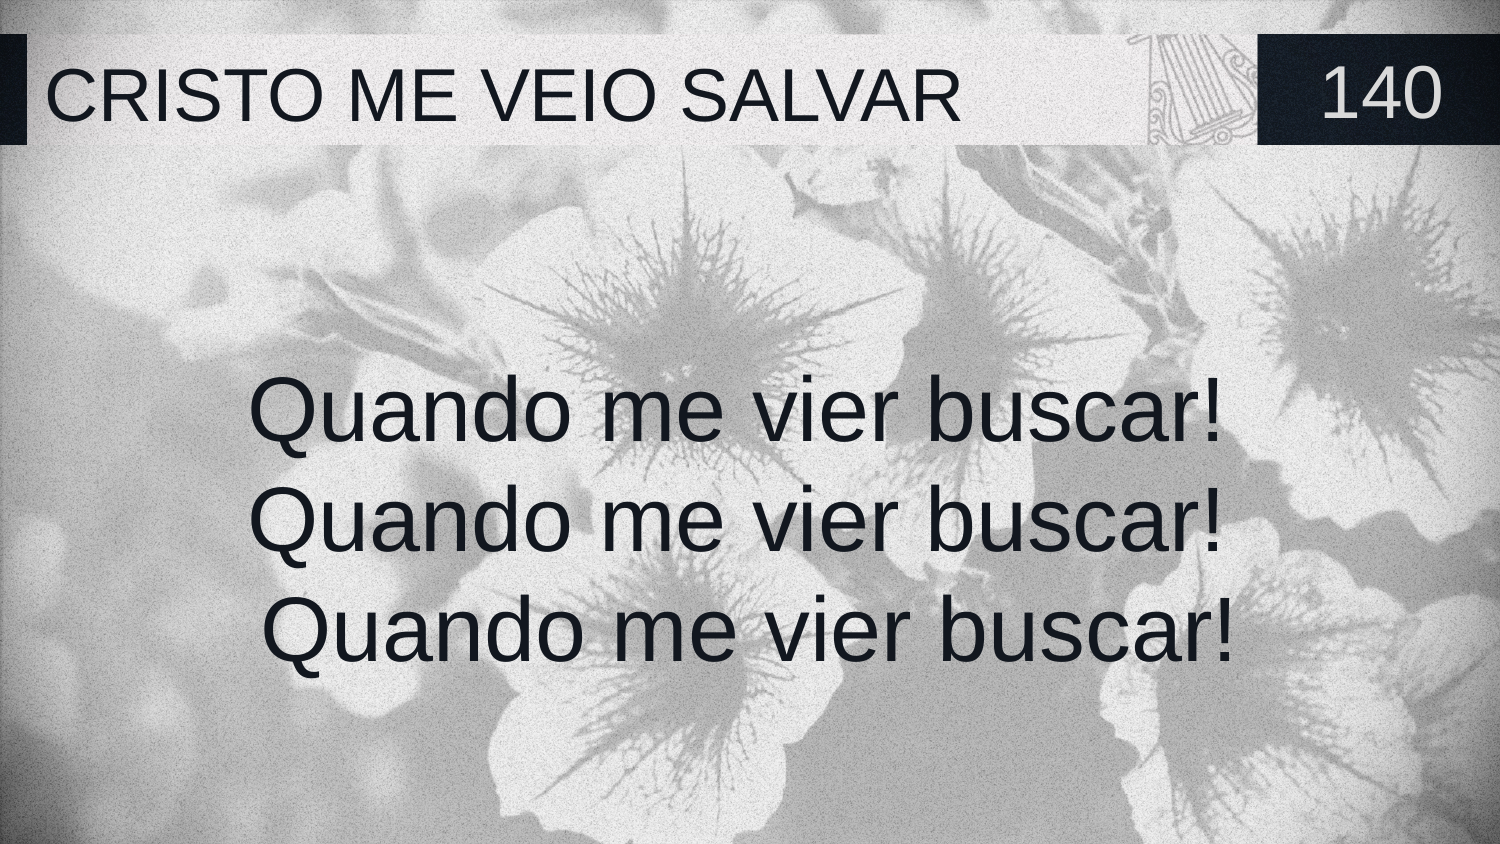

# CRISTO ME VEIO SALVAR
140
Quando me vier buscar!
Quando me vier buscar!
Quando me vier buscar!